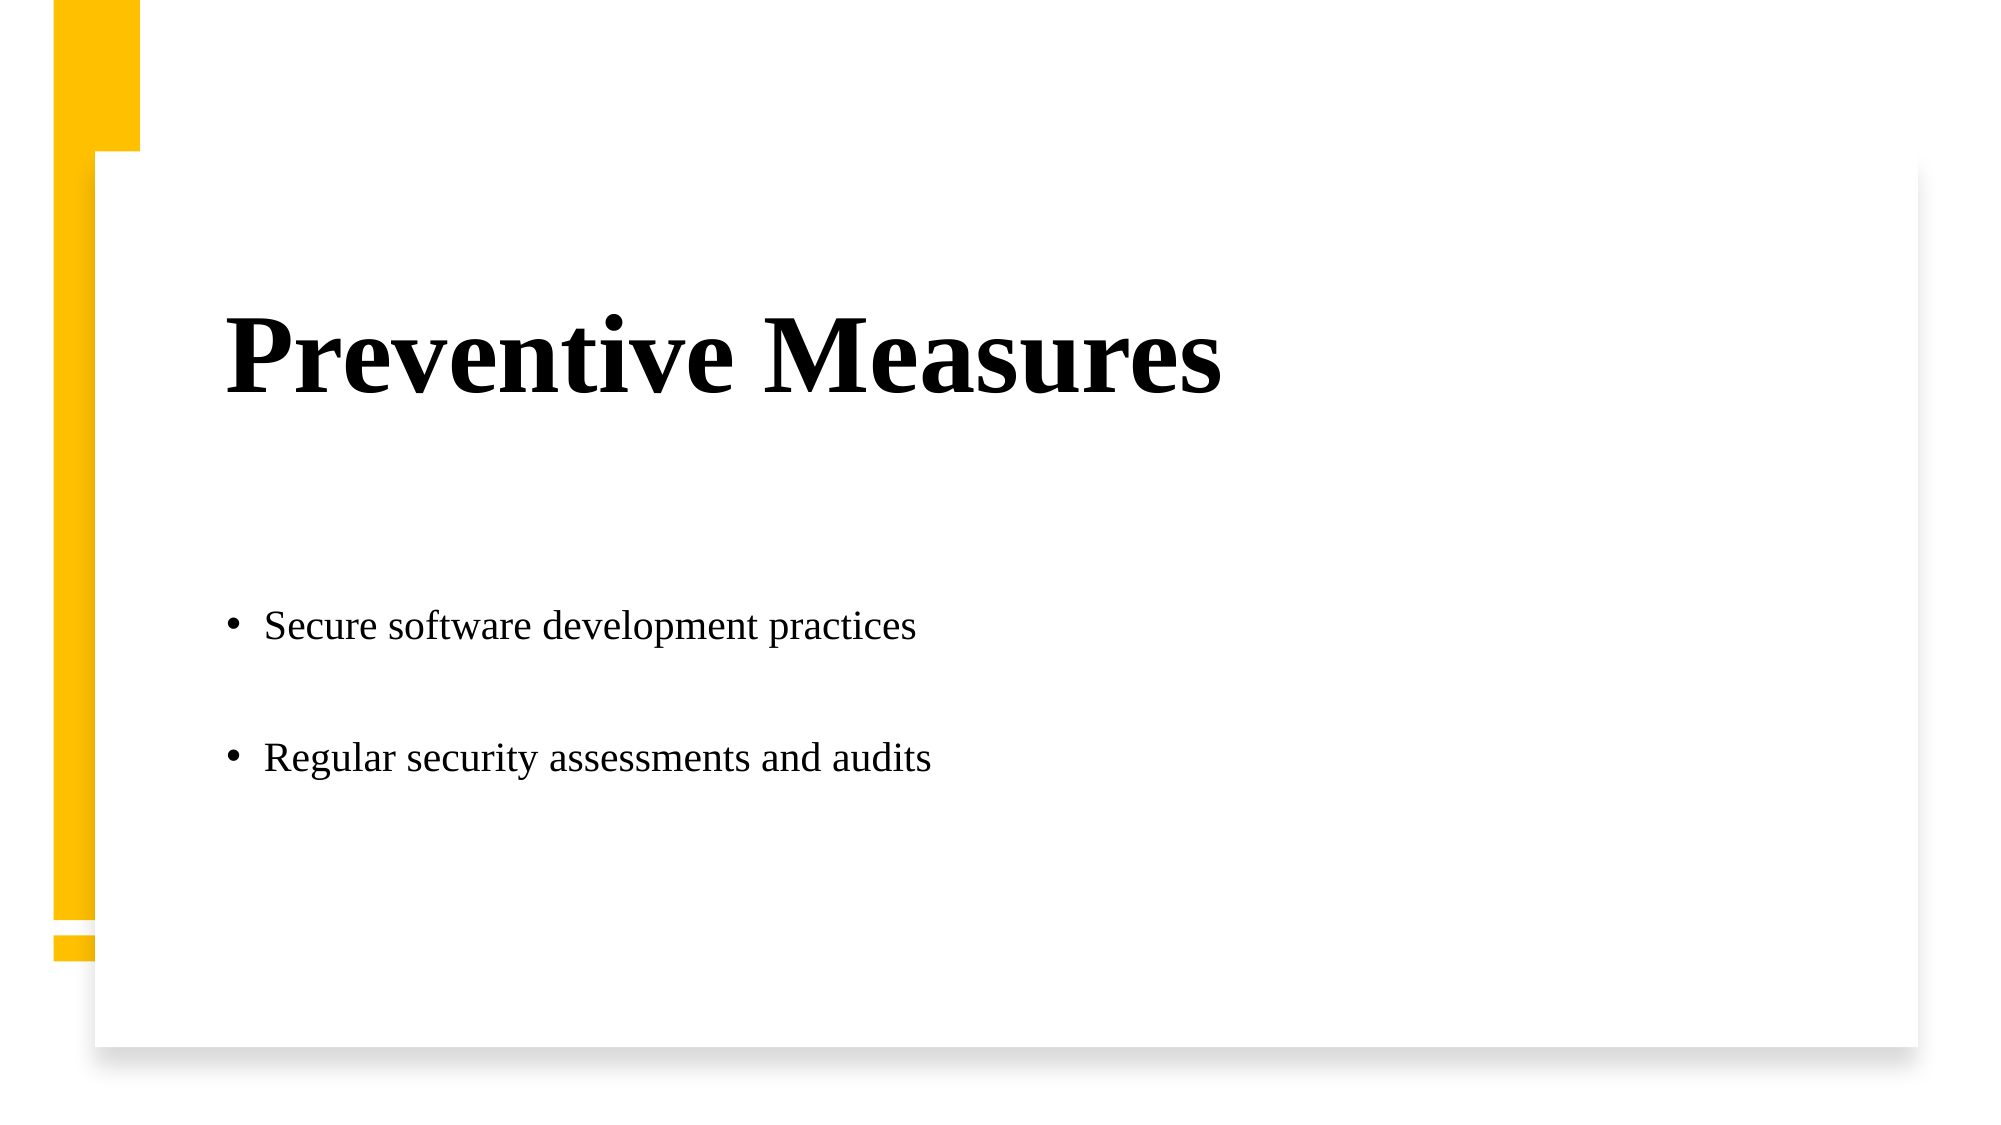

# Preventive Measures

Secure software development practices

Regular security assessments and audits